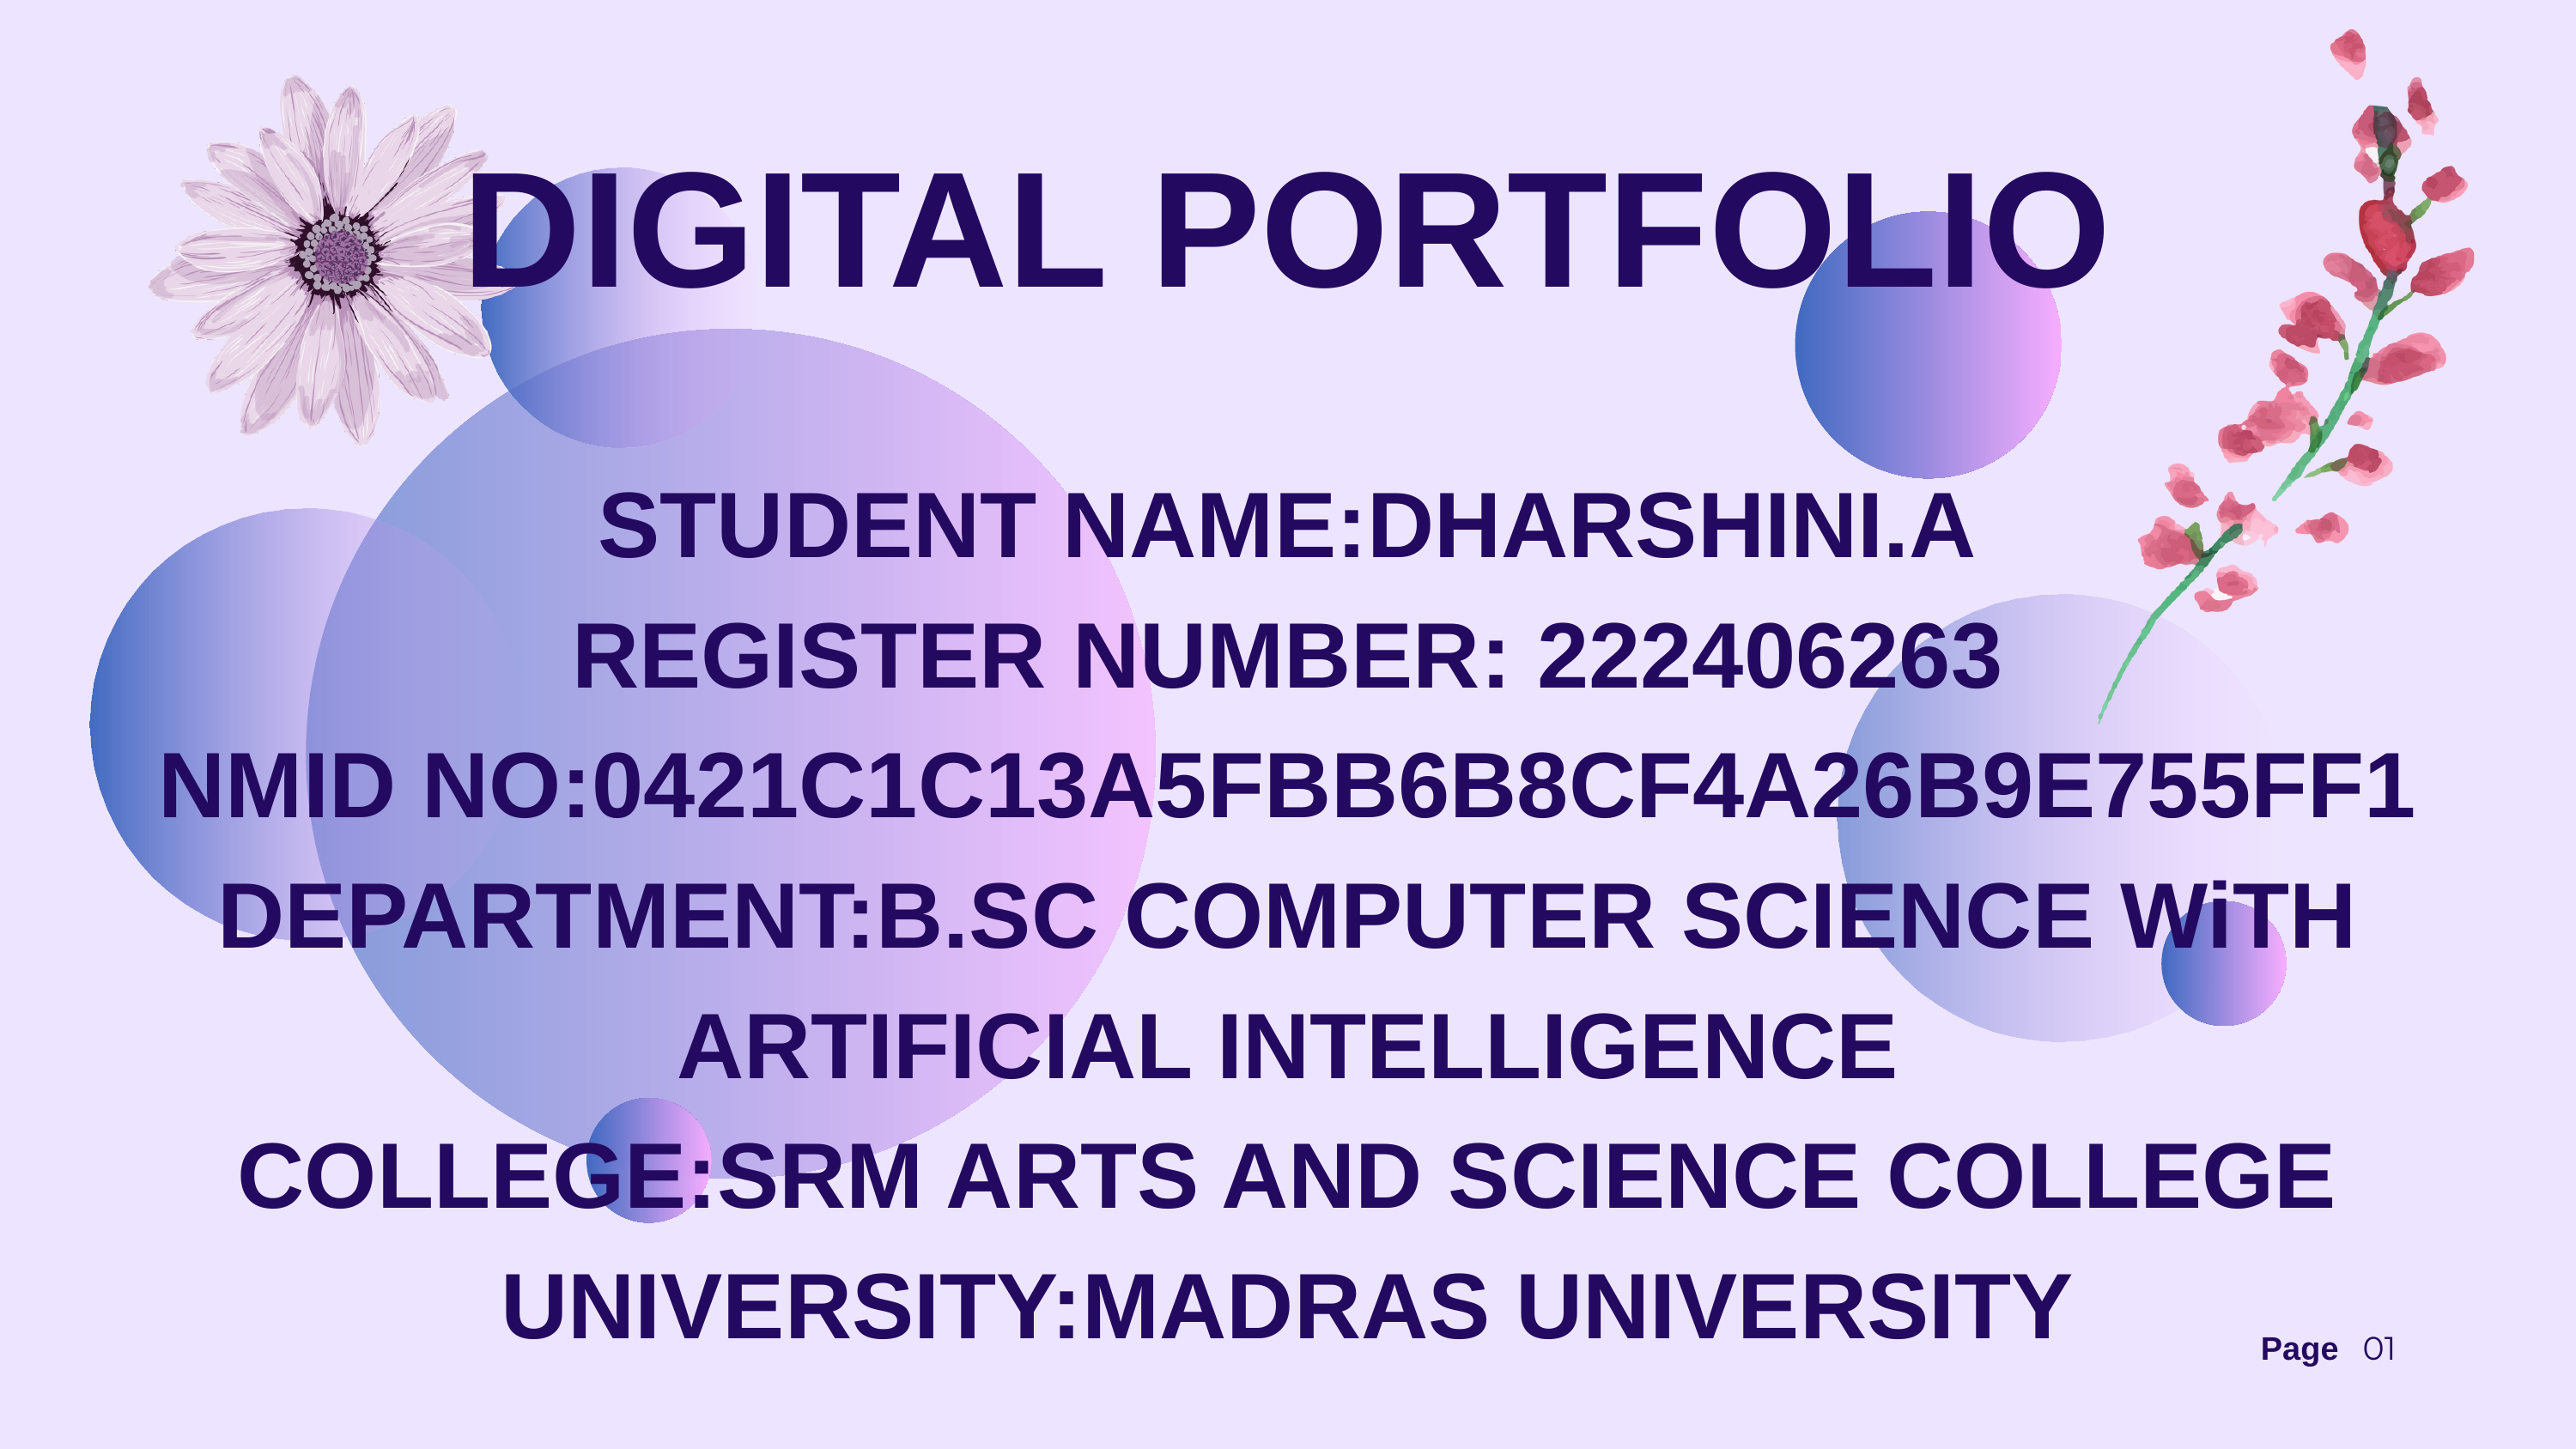

DIGITAL PORTFOLIO

STUDENT NAME:DHARSHINI.A
REGISTER NUMBER: 222406263
NMID NO:0421C1C13A5FBB6B8CF4A26B9E755FF1
DEPARTMENT:B.SC COMPUTER SCIENCE WiTH ARTIFICIAL INTELLIGENCE
COLLEGE:SRM ARTS AND SCIENCE COLLEGE
UNIVERSITY:MADRAS UNIVERSITY

Page
01